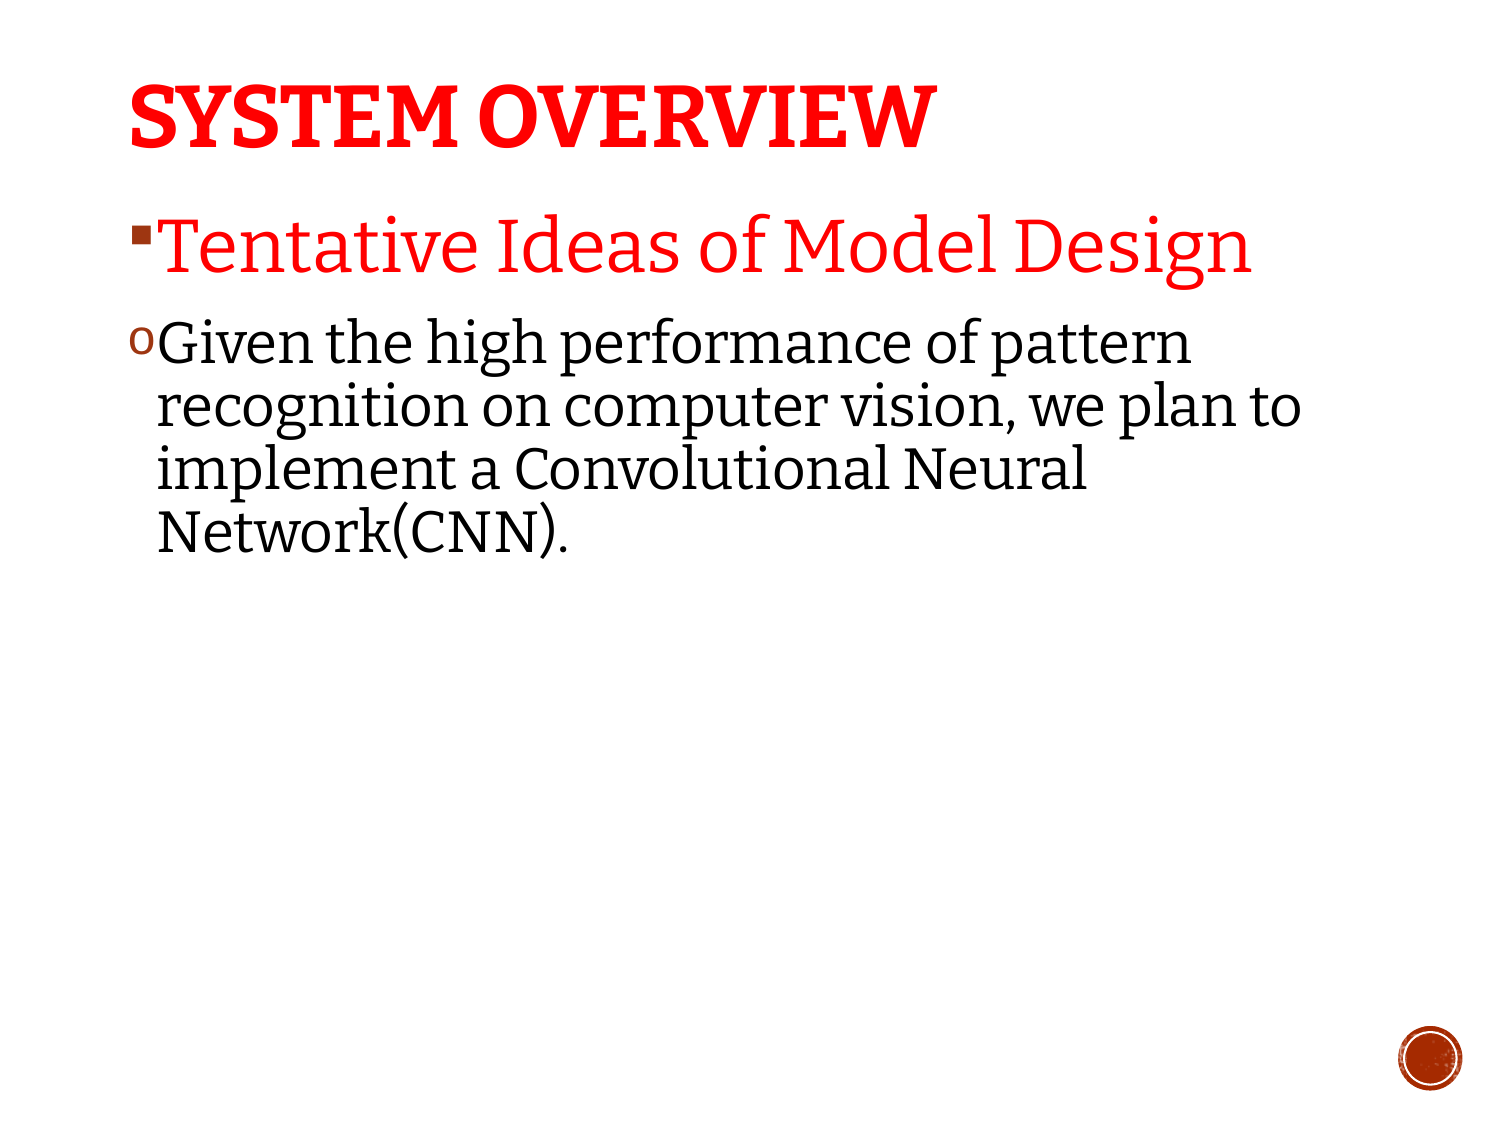

# System overview
Tentative Ideas of Model Design
Given the high performance of pattern recognition on computer vision, we plan to implement a Convolutional Neural Network(CNN).